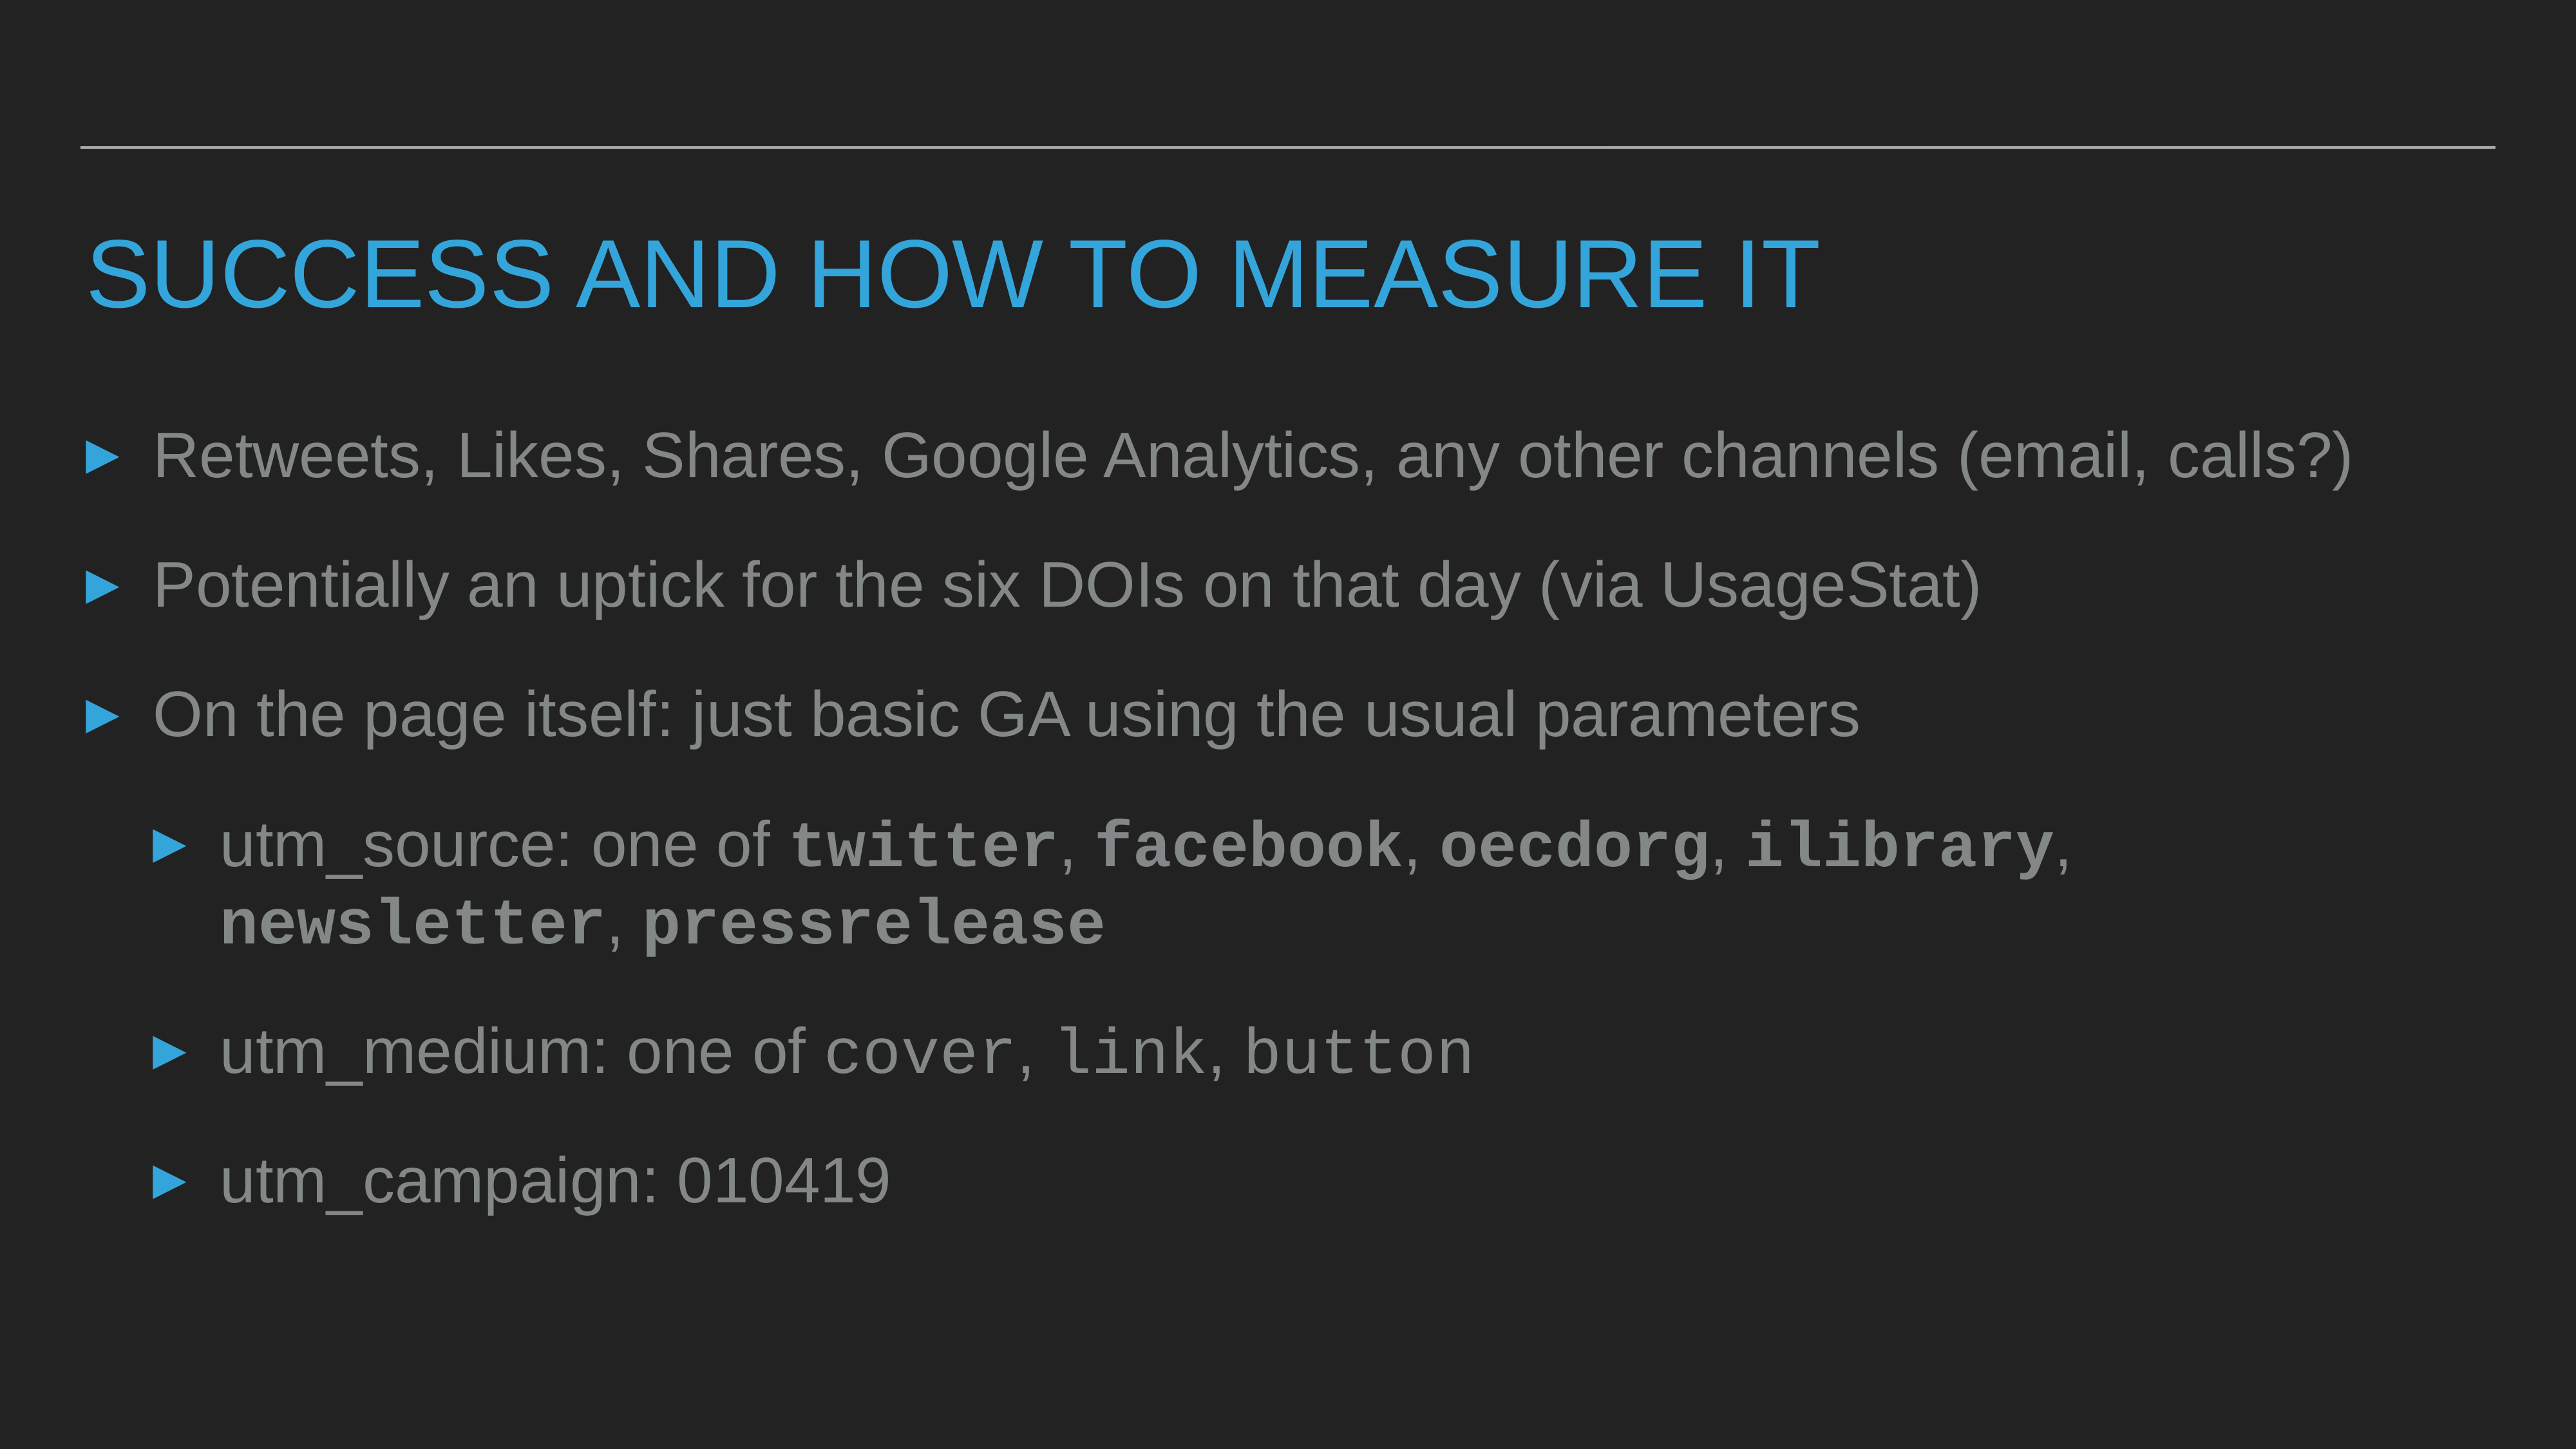

# Success and how to measure it
Retweets, Likes, Shares, Google Analytics, any other channels (email, calls?)
Potentially an uptick for the six DOIs on that day (via UsageStat)
On the page itself: just basic GA using the usual parameters
utm_source: one of twitter, facebook, oecdorg, ilibrary, newsletter, pressrelease
utm_medium: one of cover, link, button
utm_campaign: 010419